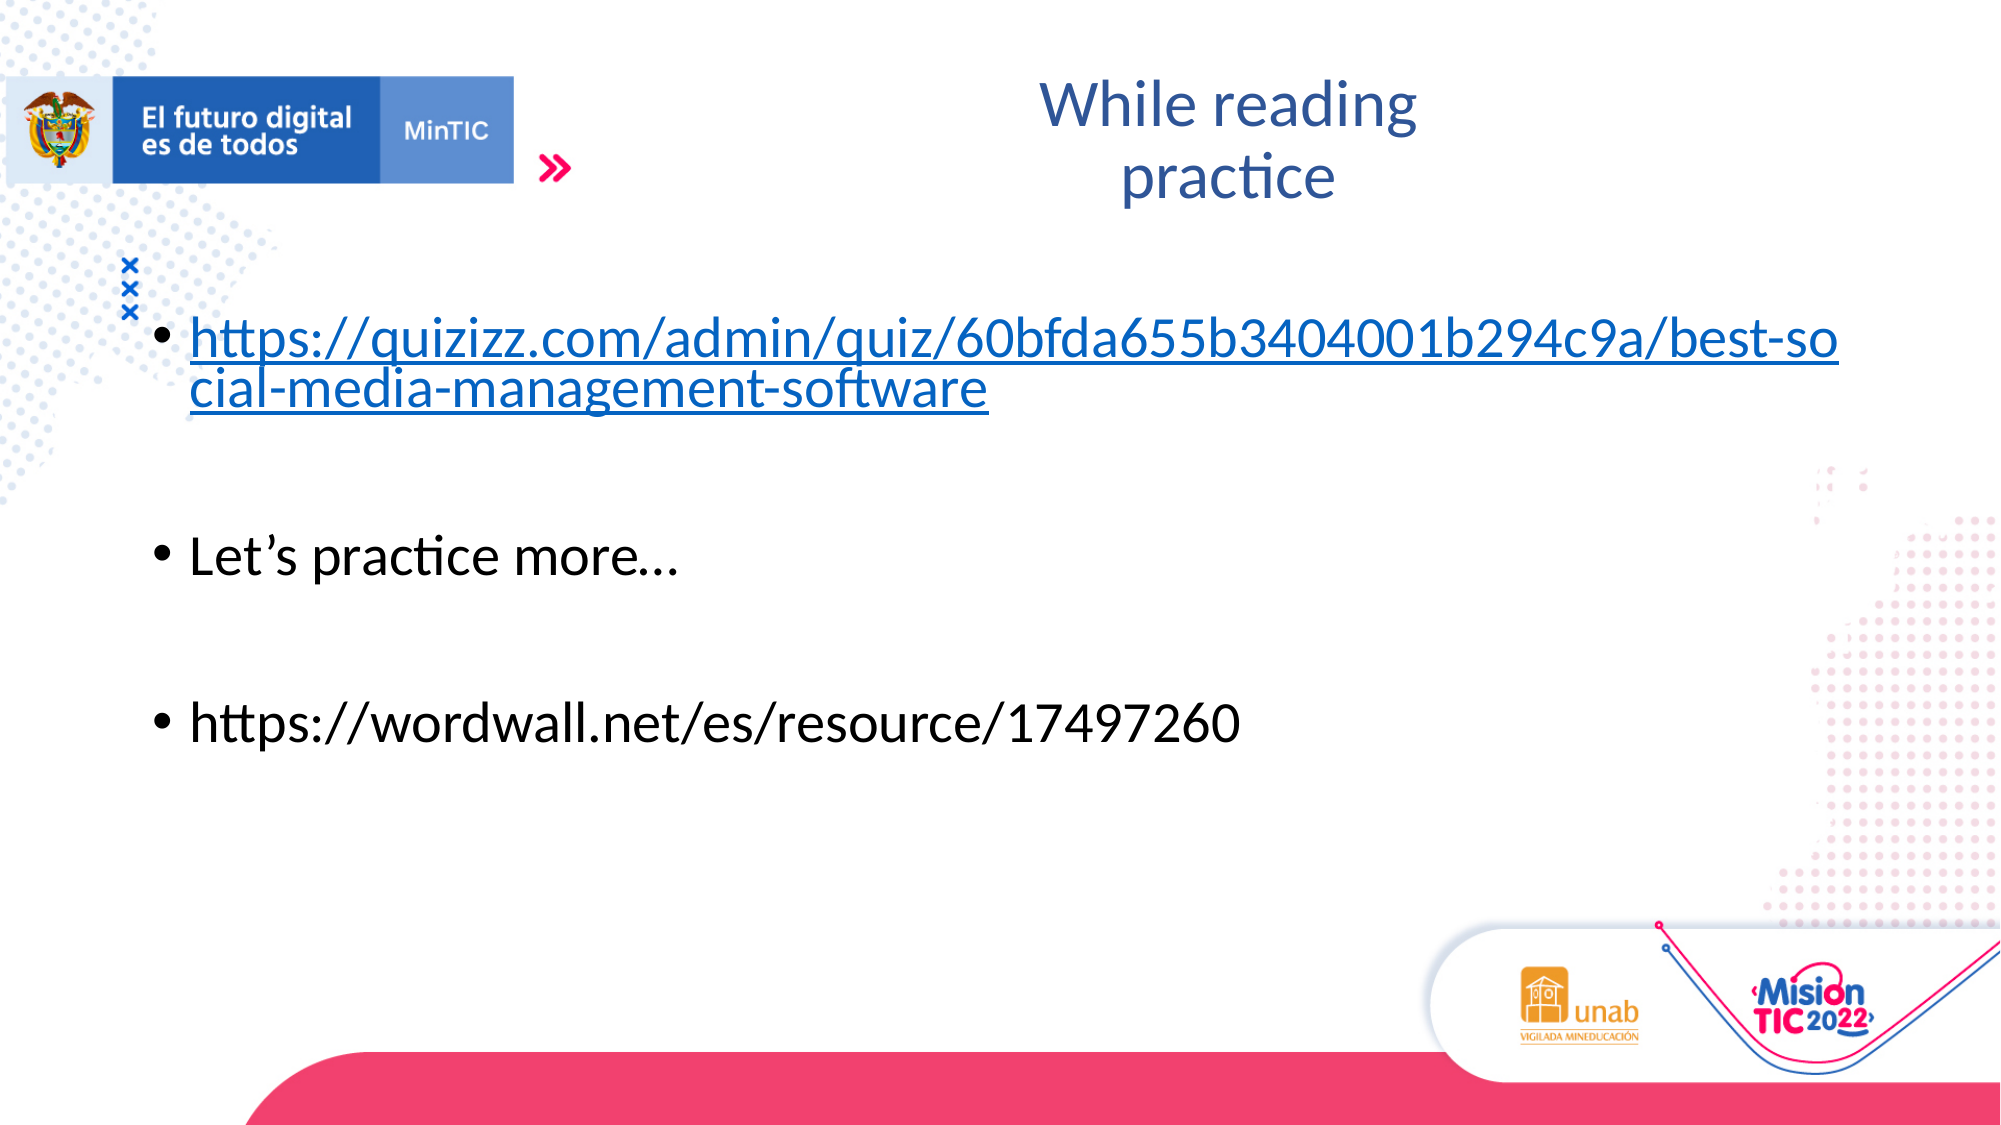

# While reading practice
https://quizizz.com/admin/quiz/60bfda655b3404001b294c9a/best-social-media-management-software

Let’s practice more…

https://wordwall.net/es/resource/17497260

Capítulo 2
Introducción al tema